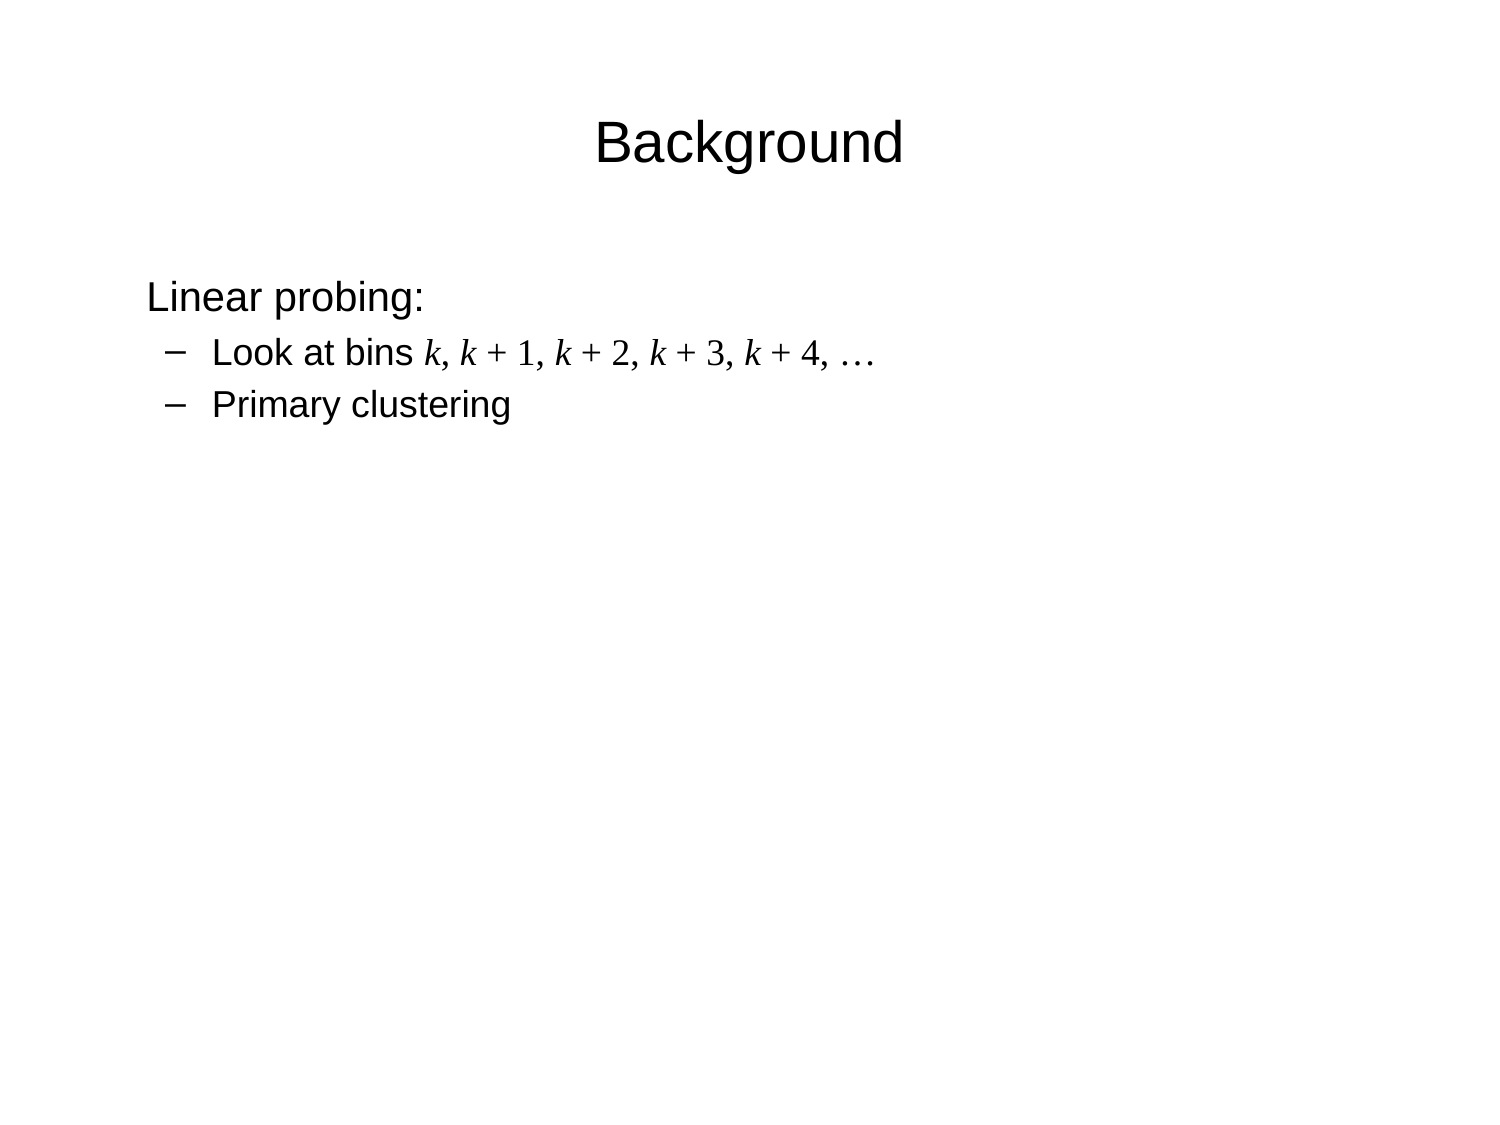

# Background
	Linear probing:
Look at bins k, k + 1, k + 2, k + 3, k + 4, …
Primary clustering